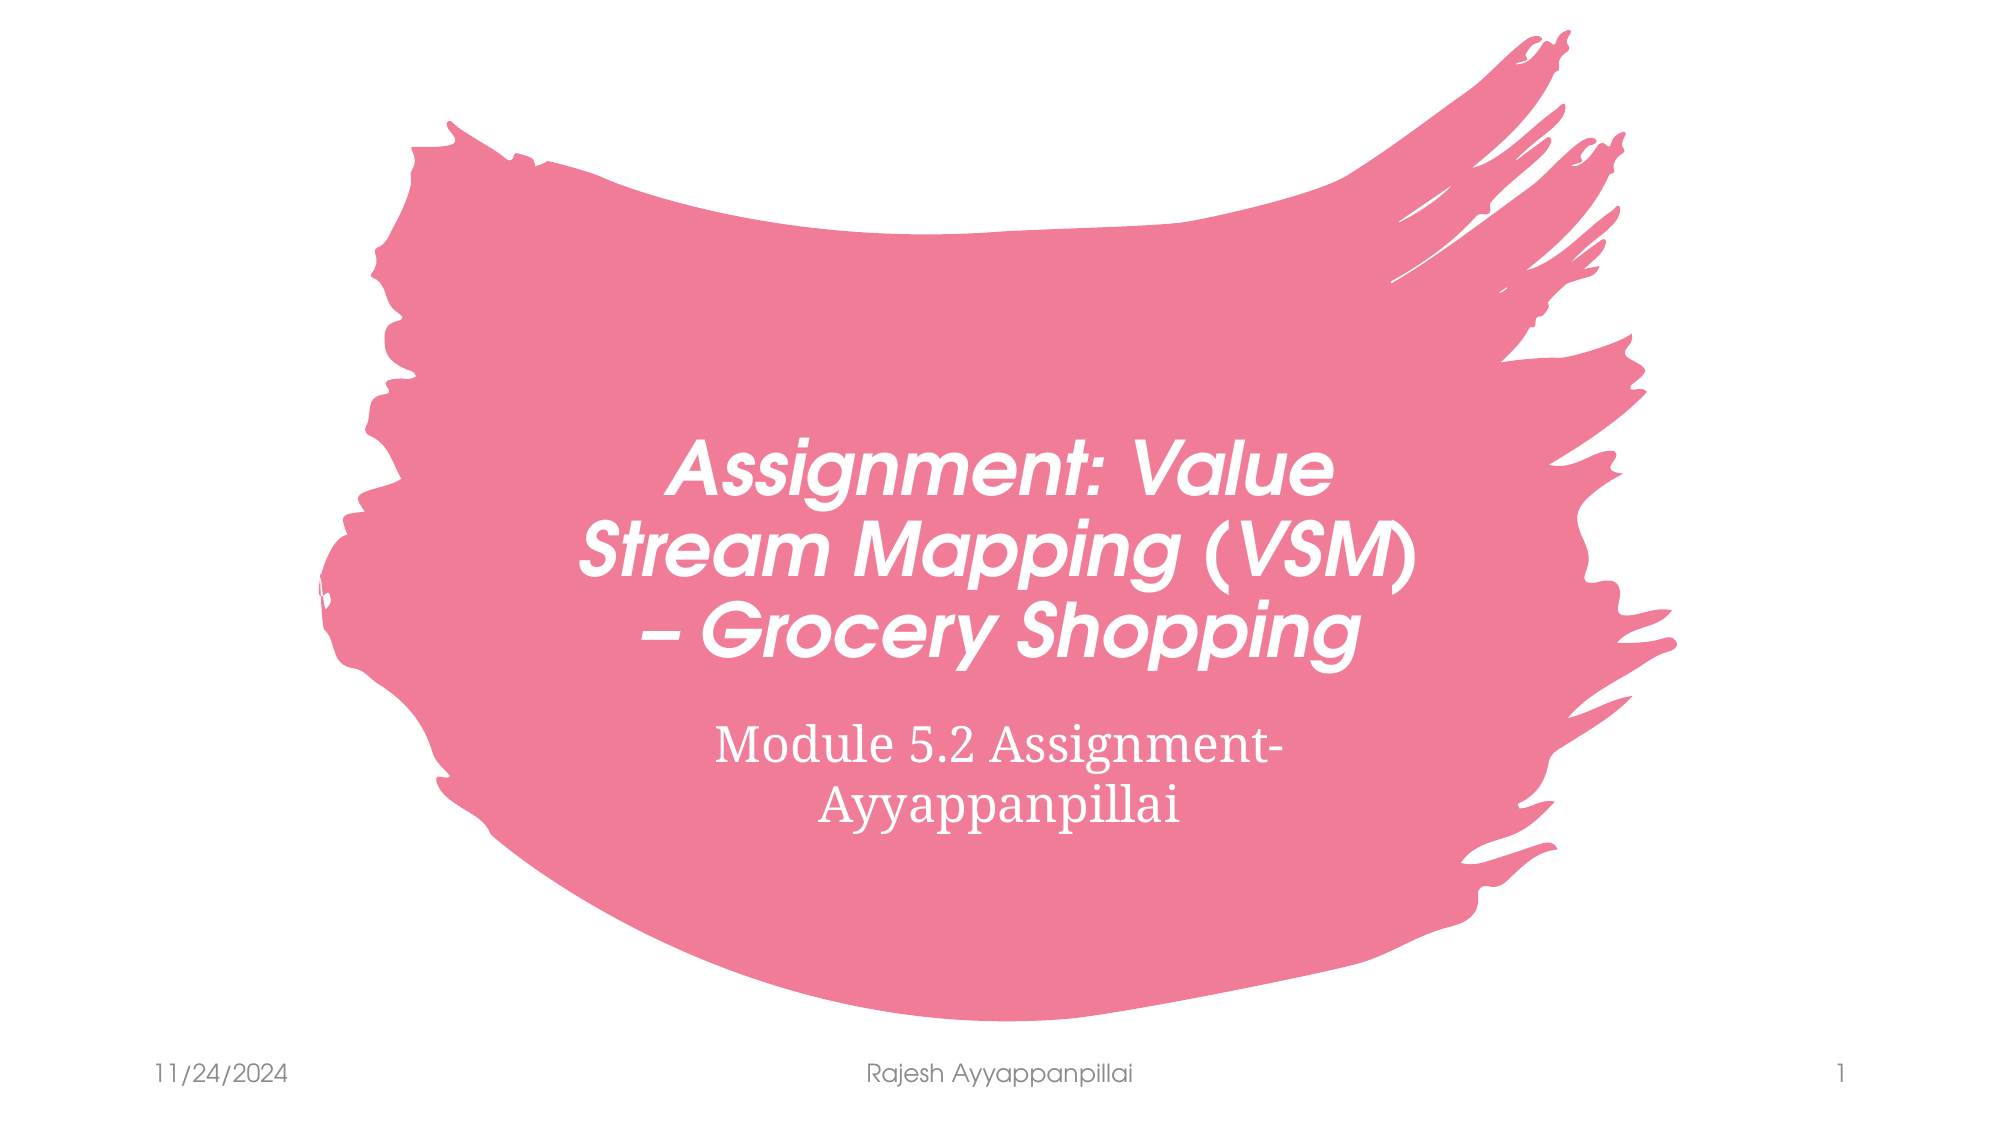

# Assignment: Value Stream Mapping (VSM) – Grocery Shopping
Module 5.2 Assignment-Ayyappanpillai
11/24/2024
Rajesh Ayyappanpillai
1